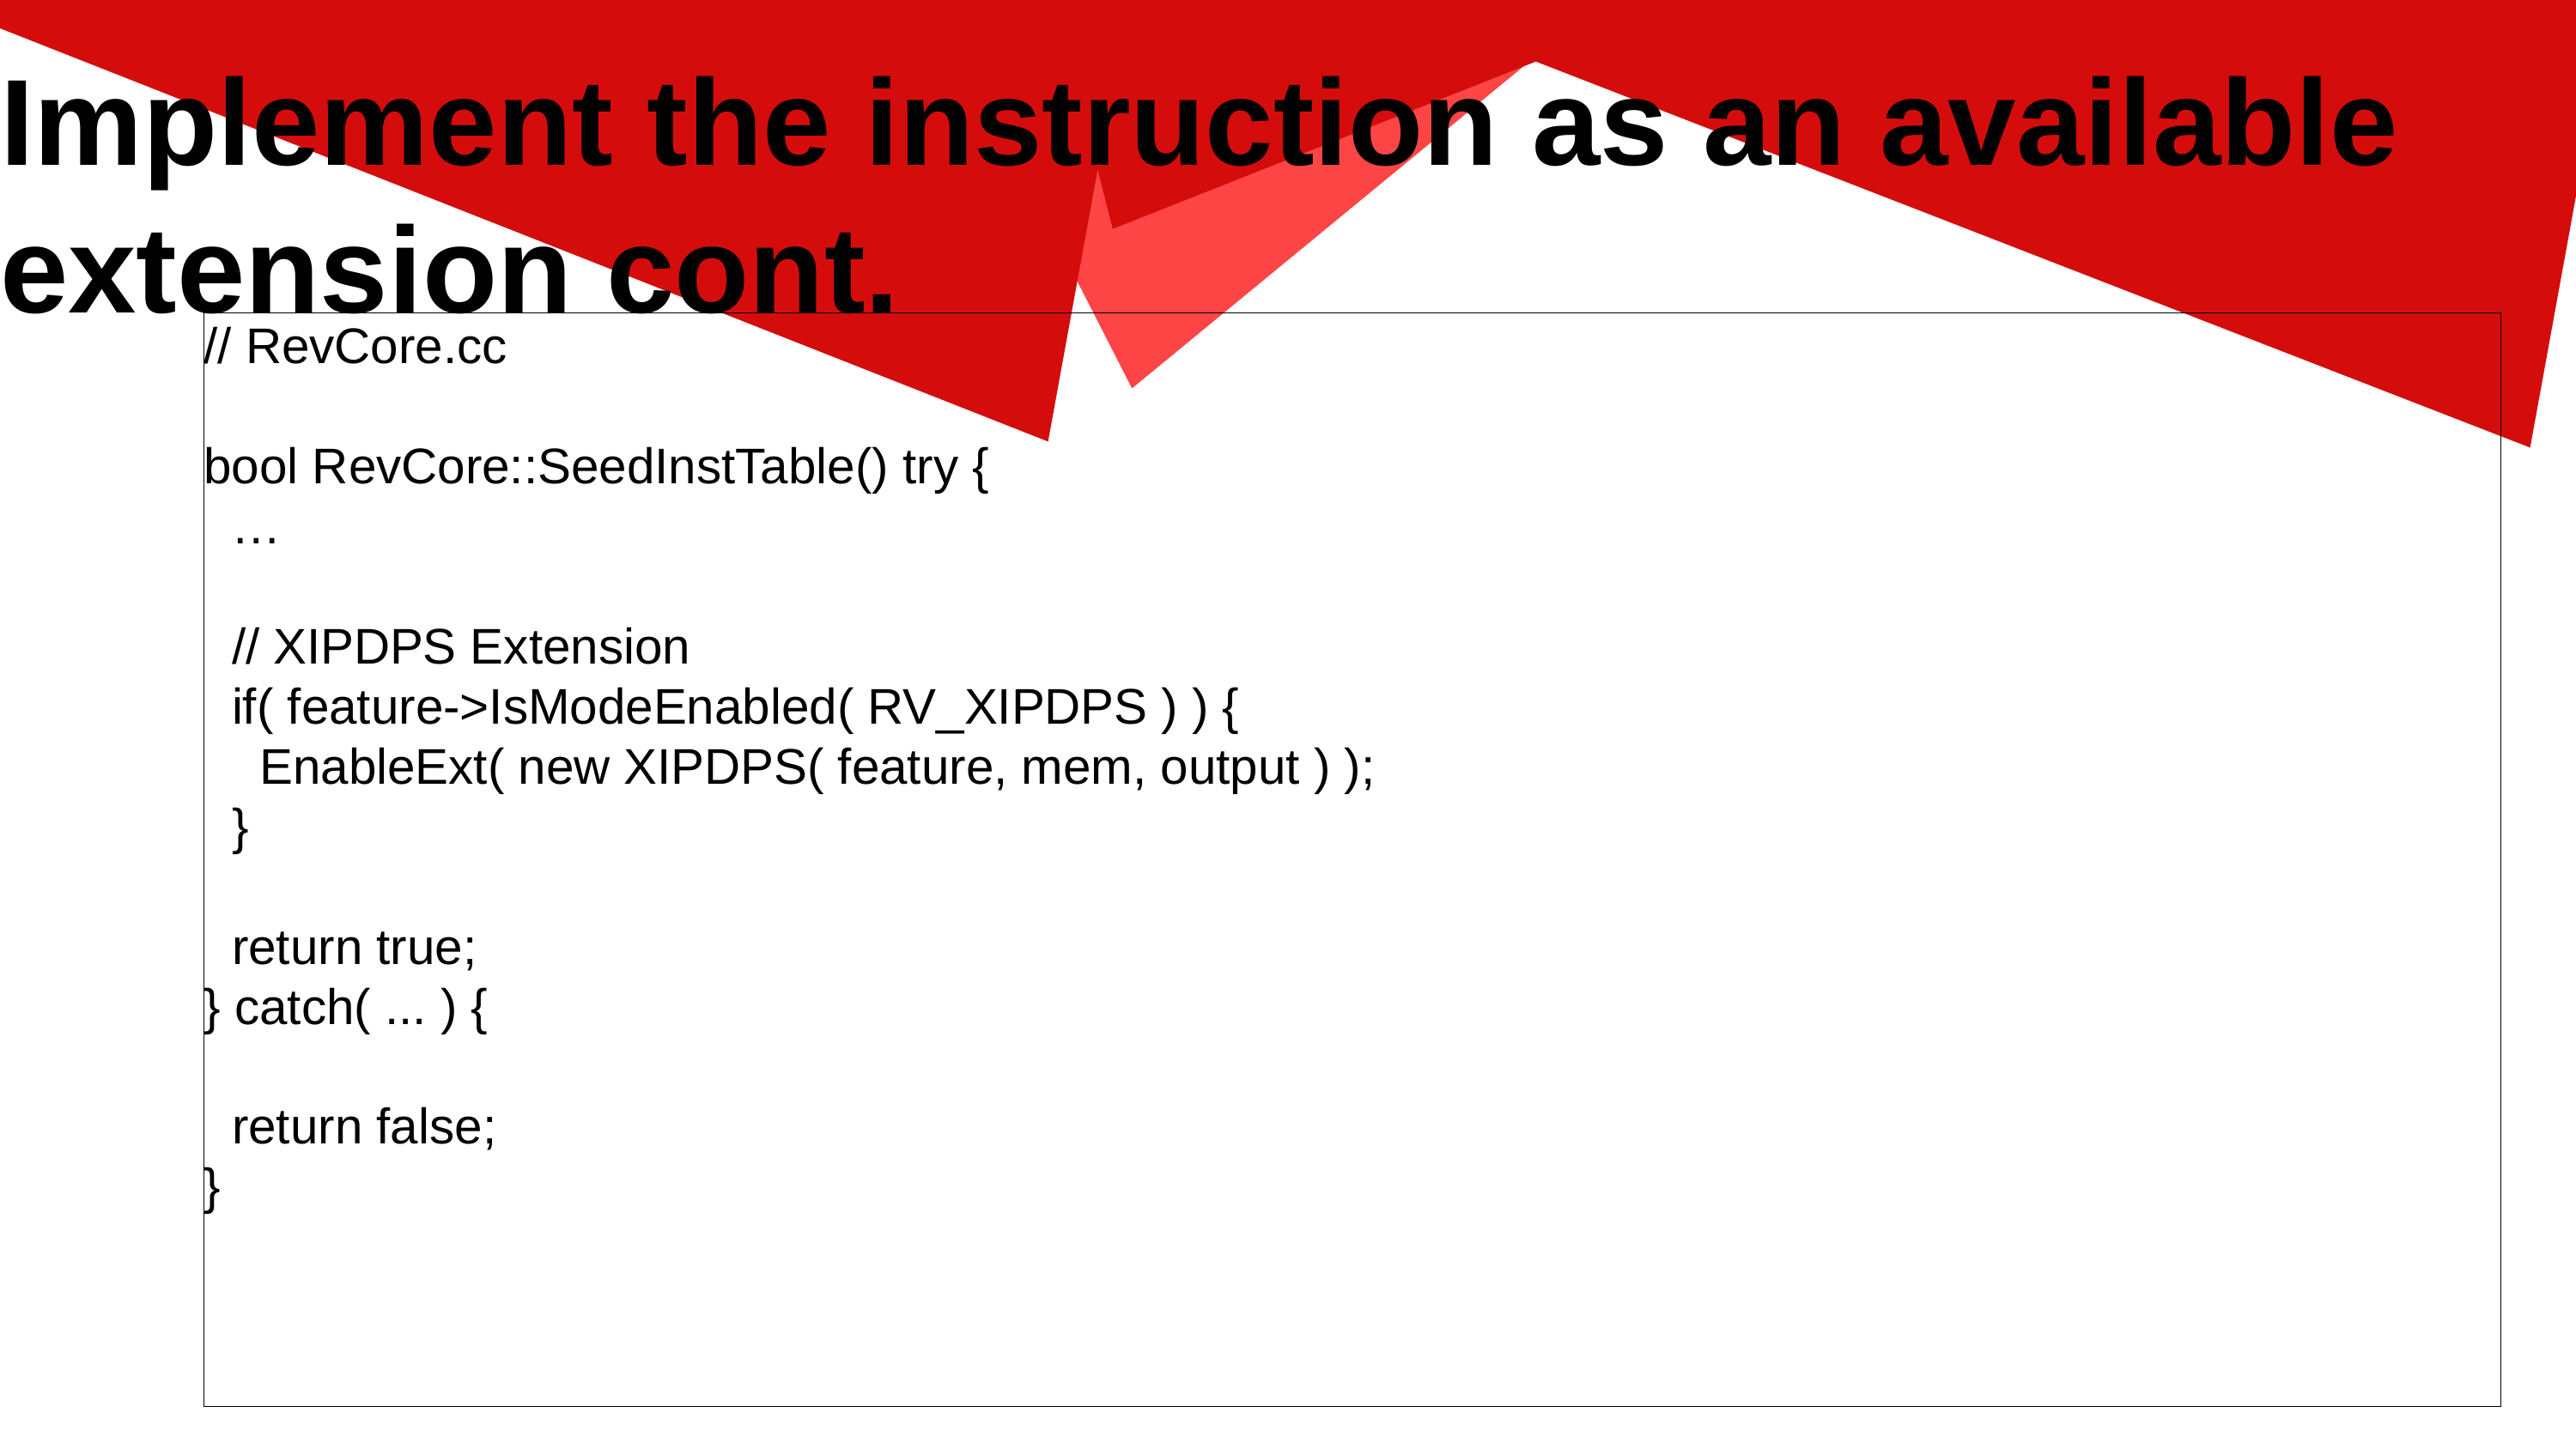

Implement the instruction as an available extension cont.
// RevCore.cc

bool RevCore::SeedInstTable() try {
  …

  // XIPDPS Extension
  if( feature->IsModeEnabled( RV_XIPDPS ) ) {
    EnableExt( new XIPDPS( feature, mem, output ) );
  }

  return true;
} catch( ... ) {

  return false;
}